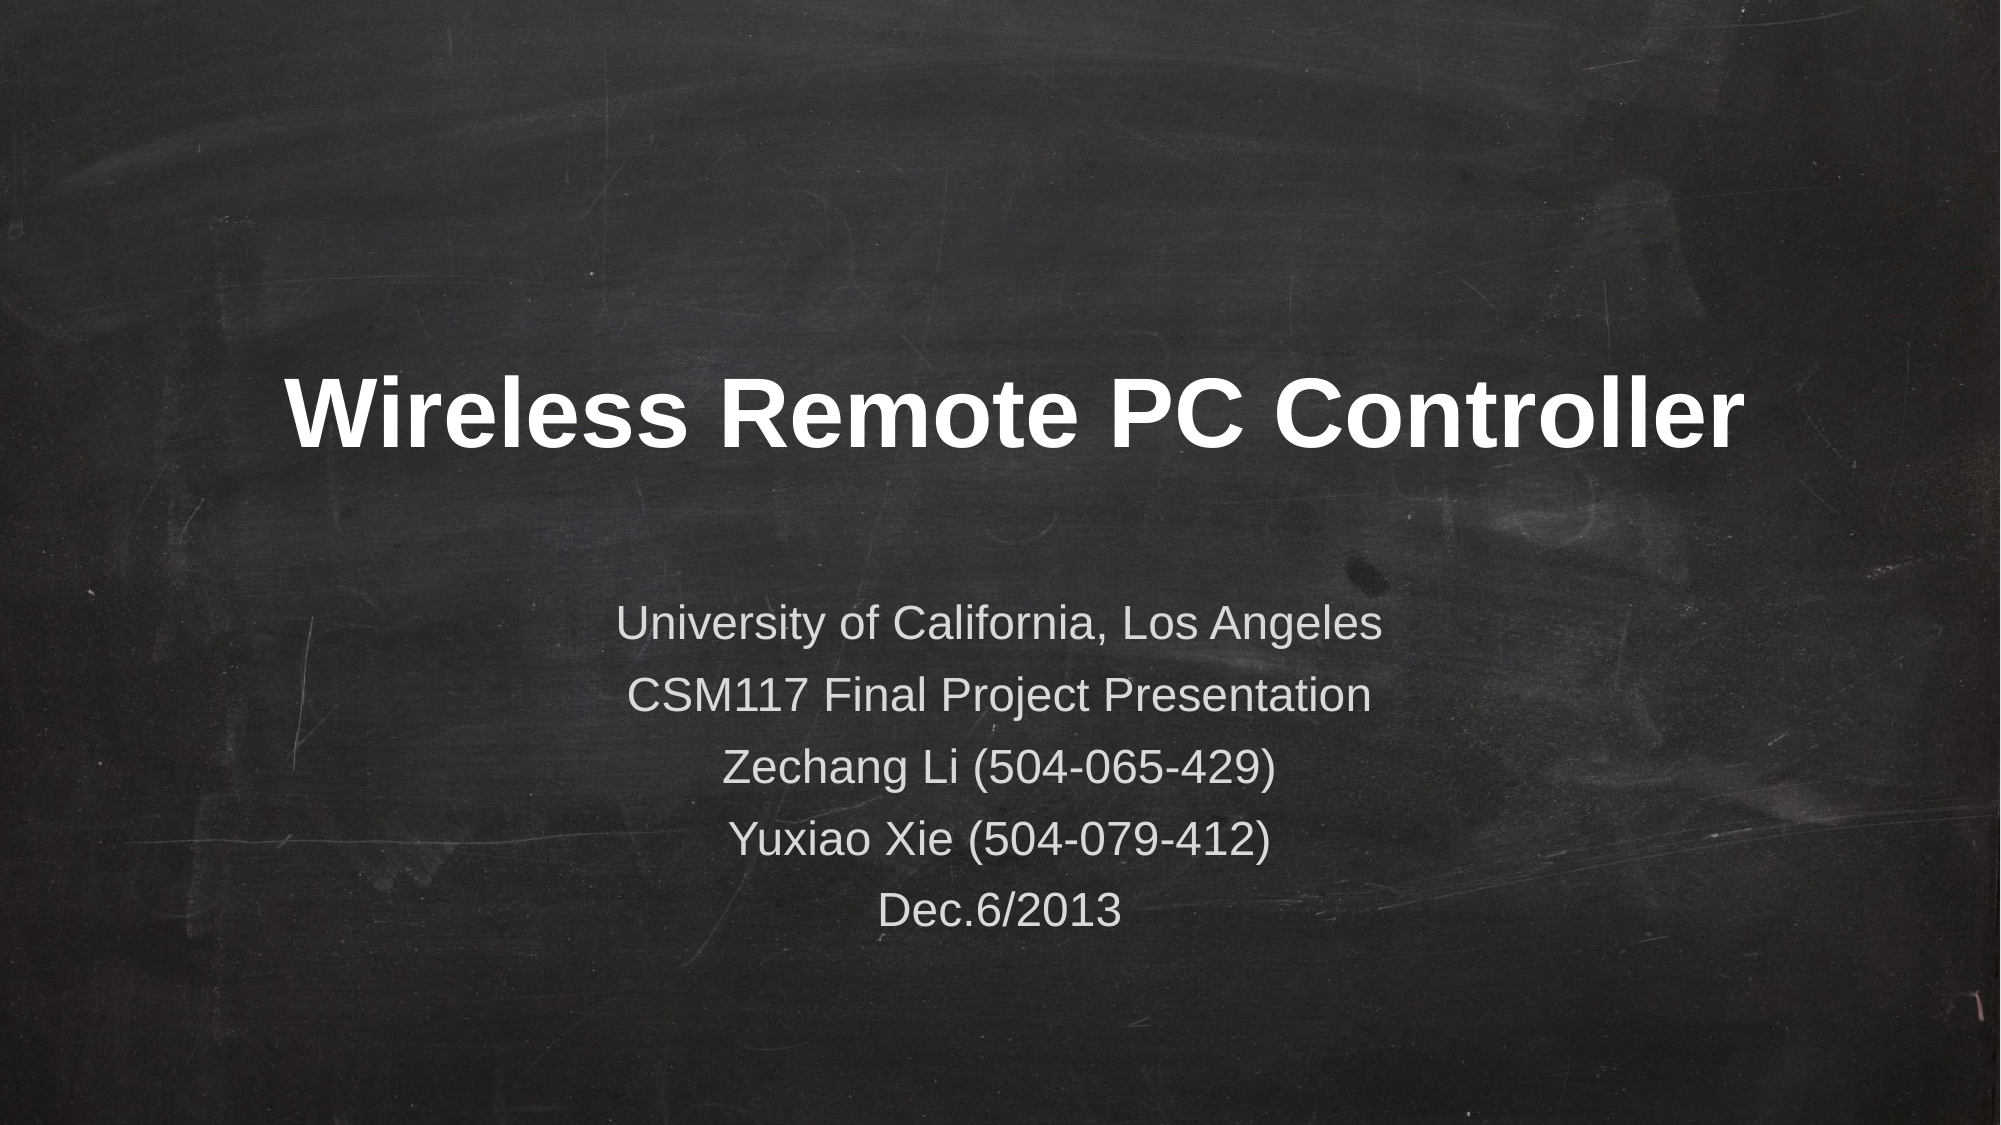

# Wireless Remote PC Controller
University of California, Los Angeles
CSM117 Final Project Presentation
Zechang Li (504-065-429)
Yuxiao Xie (504-079-412)
Dec.6/2013